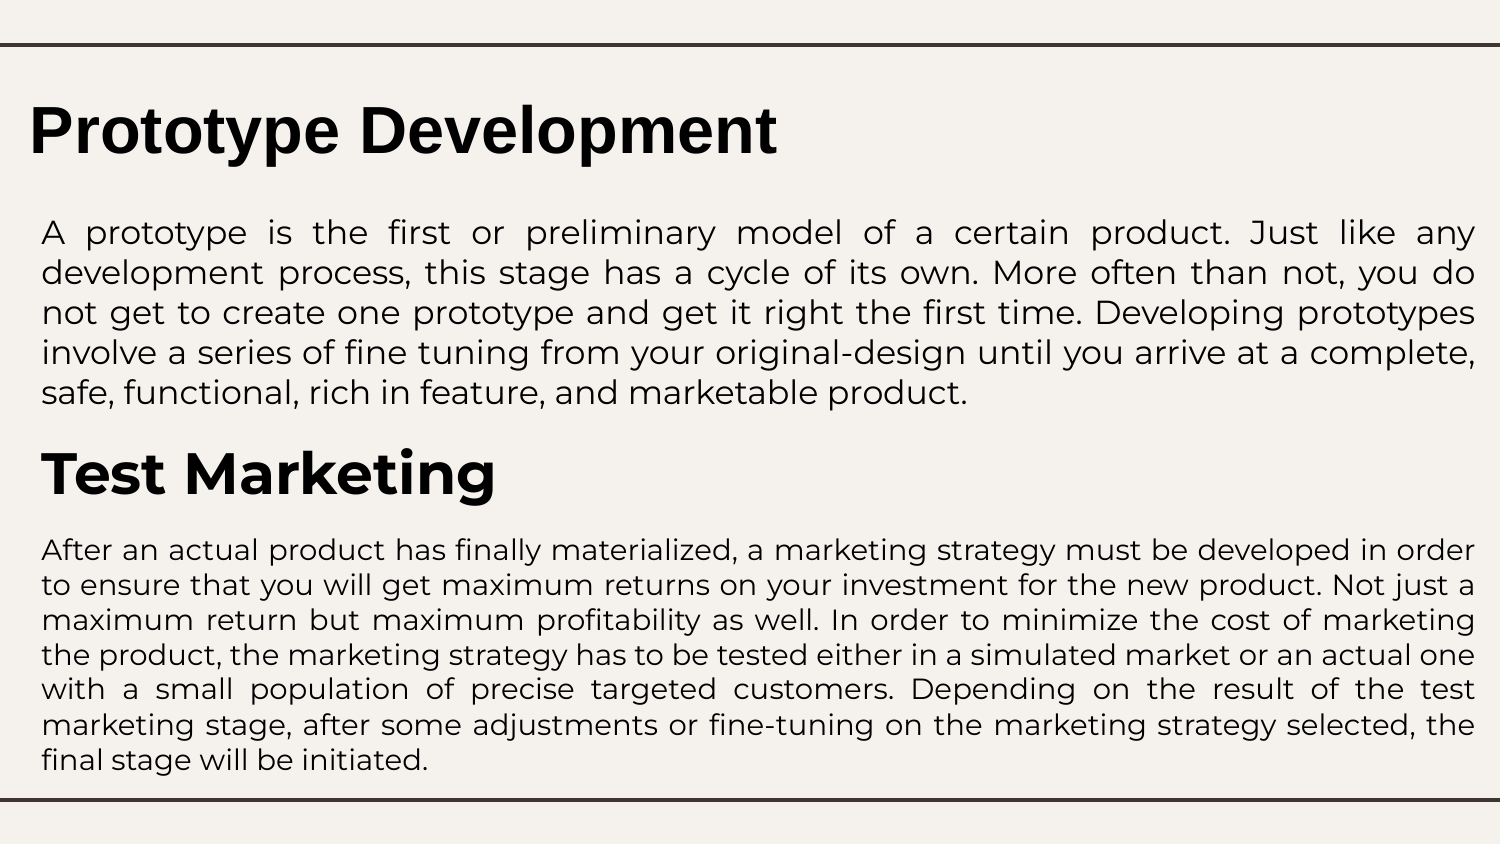

# Prototype Development
A prototype is the first or preliminary model of a certain product. Just like any development process, this stage has a cycle of its own. More often than not, you do not get to create one prototype and get it right the first time. Developing prototypes involve a series of fine tuning from your original-design until you arrive at a complete, safe, functional, rich in feature, and marketable product.
Test Marketing
After an actual product has finally materialized, a marketing strategy must be developed in order to ensure that you will get maximum returns on your investment for the new product. Not just a maximum return but maximum profitability as well. In order to minimize the cost of marketing the product, the marketing strategy has to be tested either in a simulated market or an actual one with a small population of precise targeted customers. Depending on the result of the test marketing stage, after some adjustments or fine-tuning on the marketing strategy selected, the final stage will be initiated.